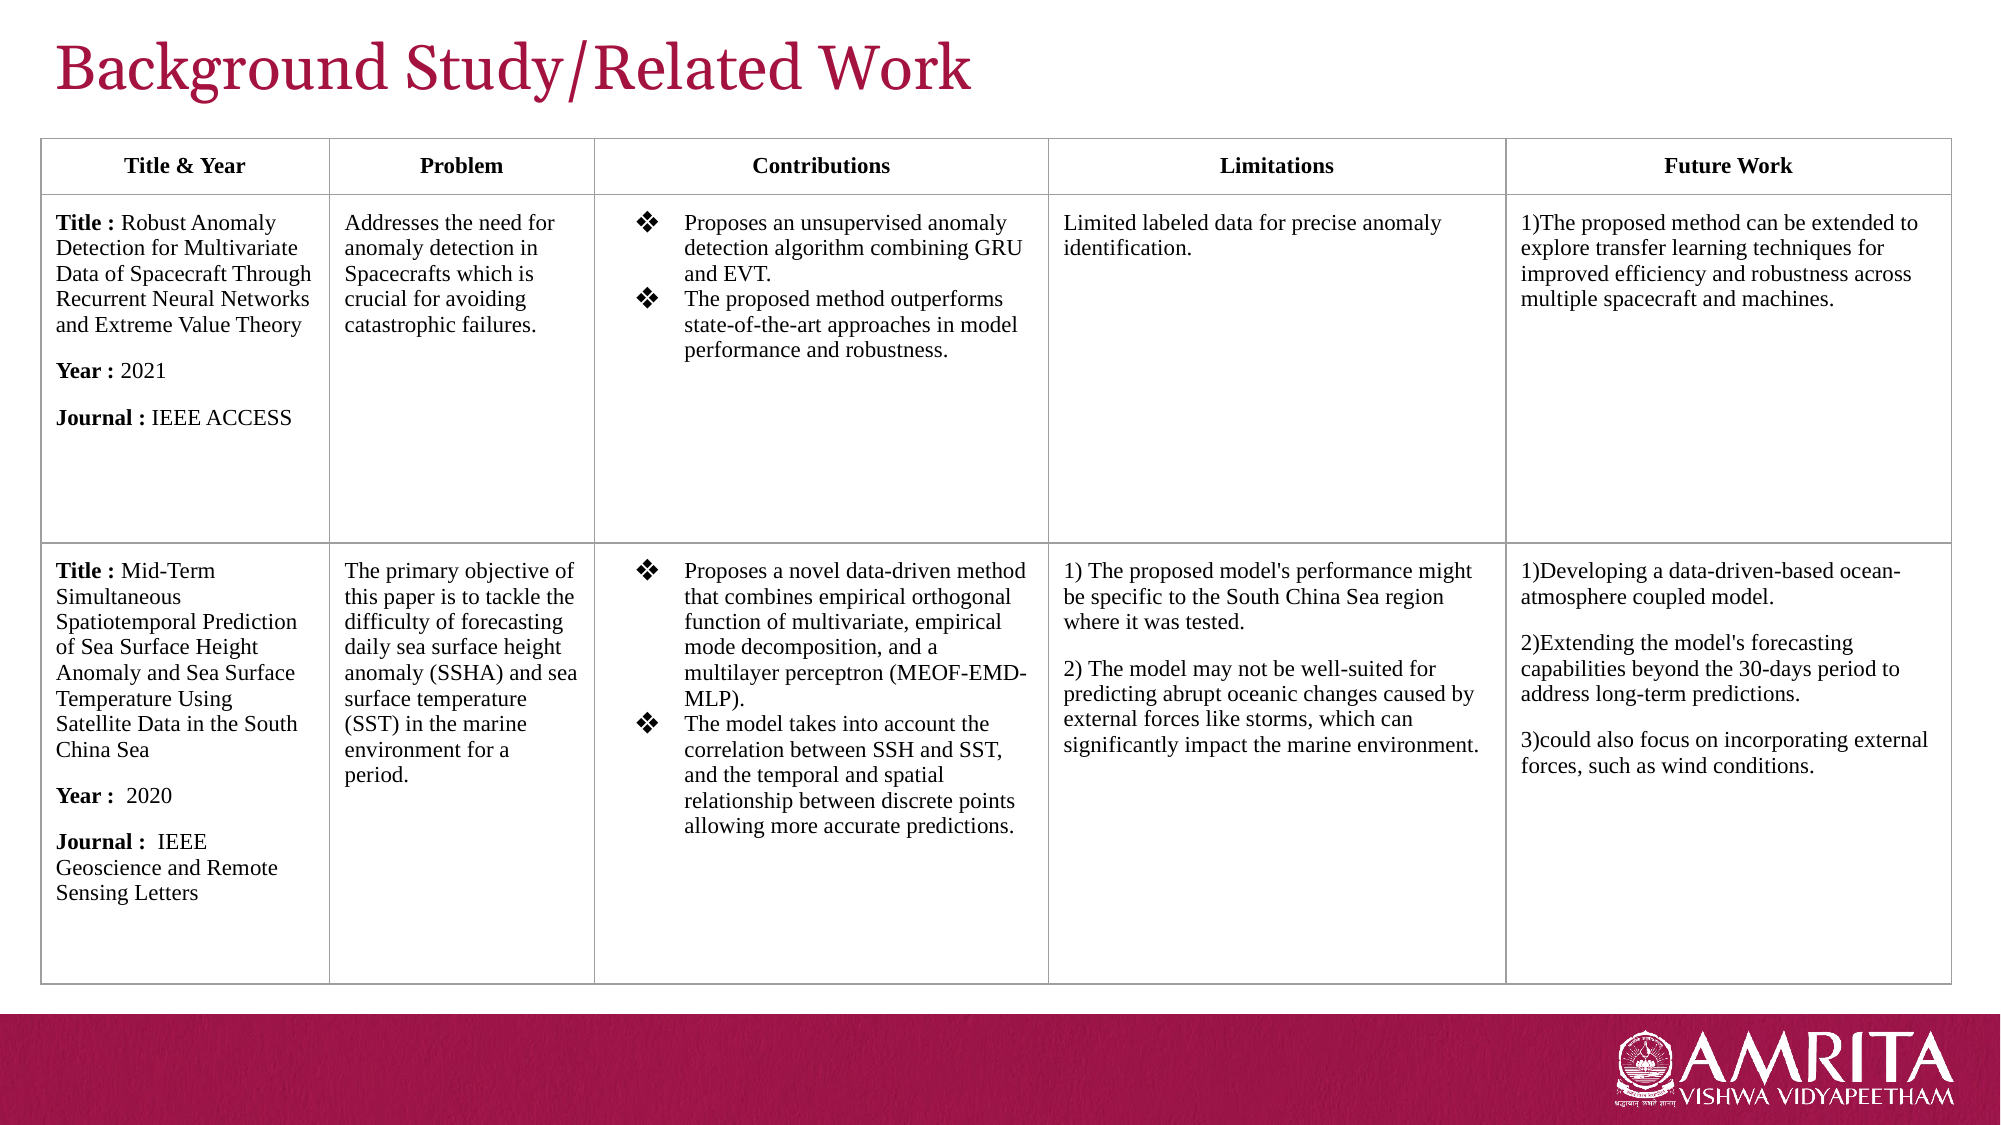

# Background Study/Related Work
| Title & Year | Problem | Contributions | Limitations | Future Work |
| --- | --- | --- | --- | --- |
| Title : Robust Anomaly Detection for Multivariate Data of Spacecraft Through Recurrent Neural Networks and Extreme Value Theory Year : 2021 Journal : IEEE ACCESS | Addresses the need for anomaly detection in Spacecrafts which is crucial for avoiding catastrophic failures. | Proposes an unsupervised anomaly detection algorithm combining GRU and EVT. The proposed method outperforms state-of-the-art approaches in model performance and robustness. | Limited labeled data for precise anomaly identification. | 1)The proposed method can be extended to explore transfer learning techniques for improved efficiency and robustness across multiple spacecraft and machines. |
| Title : Mid-Term Simultaneous Spatiotemporal Prediction of Sea Surface Height Anomaly and Sea Surface Temperature Using Satellite Data in the South China Sea Year : 2020 Journal : IEEE Geoscience and Remote Sensing Letters | The primary objective of this paper is to tackle the difficulty of forecasting daily sea surface height anomaly (SSHA) and sea surface temperature (SST) in the marine environment for a period. | Proposes a novel data-driven method that combines empirical orthogonal function of multivariate, empirical mode decomposition, and a multilayer perceptron (MEOF-EMD-MLP). The model takes into account the correlation between SSH and SST, and the temporal and spatial relationship between discrete points allowing more accurate predictions. | 1) The proposed model's performance might be specific to the South China Sea region where it was tested. 2) The model may not be well-suited for predicting abrupt oceanic changes caused by external forces like storms, which can significantly impact the marine environment. | 1)Developing a data-driven-based ocean- atmosphere coupled model. 2)Extending the model's forecasting capabilities beyond the 30-days period to address long-term predictions. 3)could also focus on incorporating external forces, such as wind conditions. |